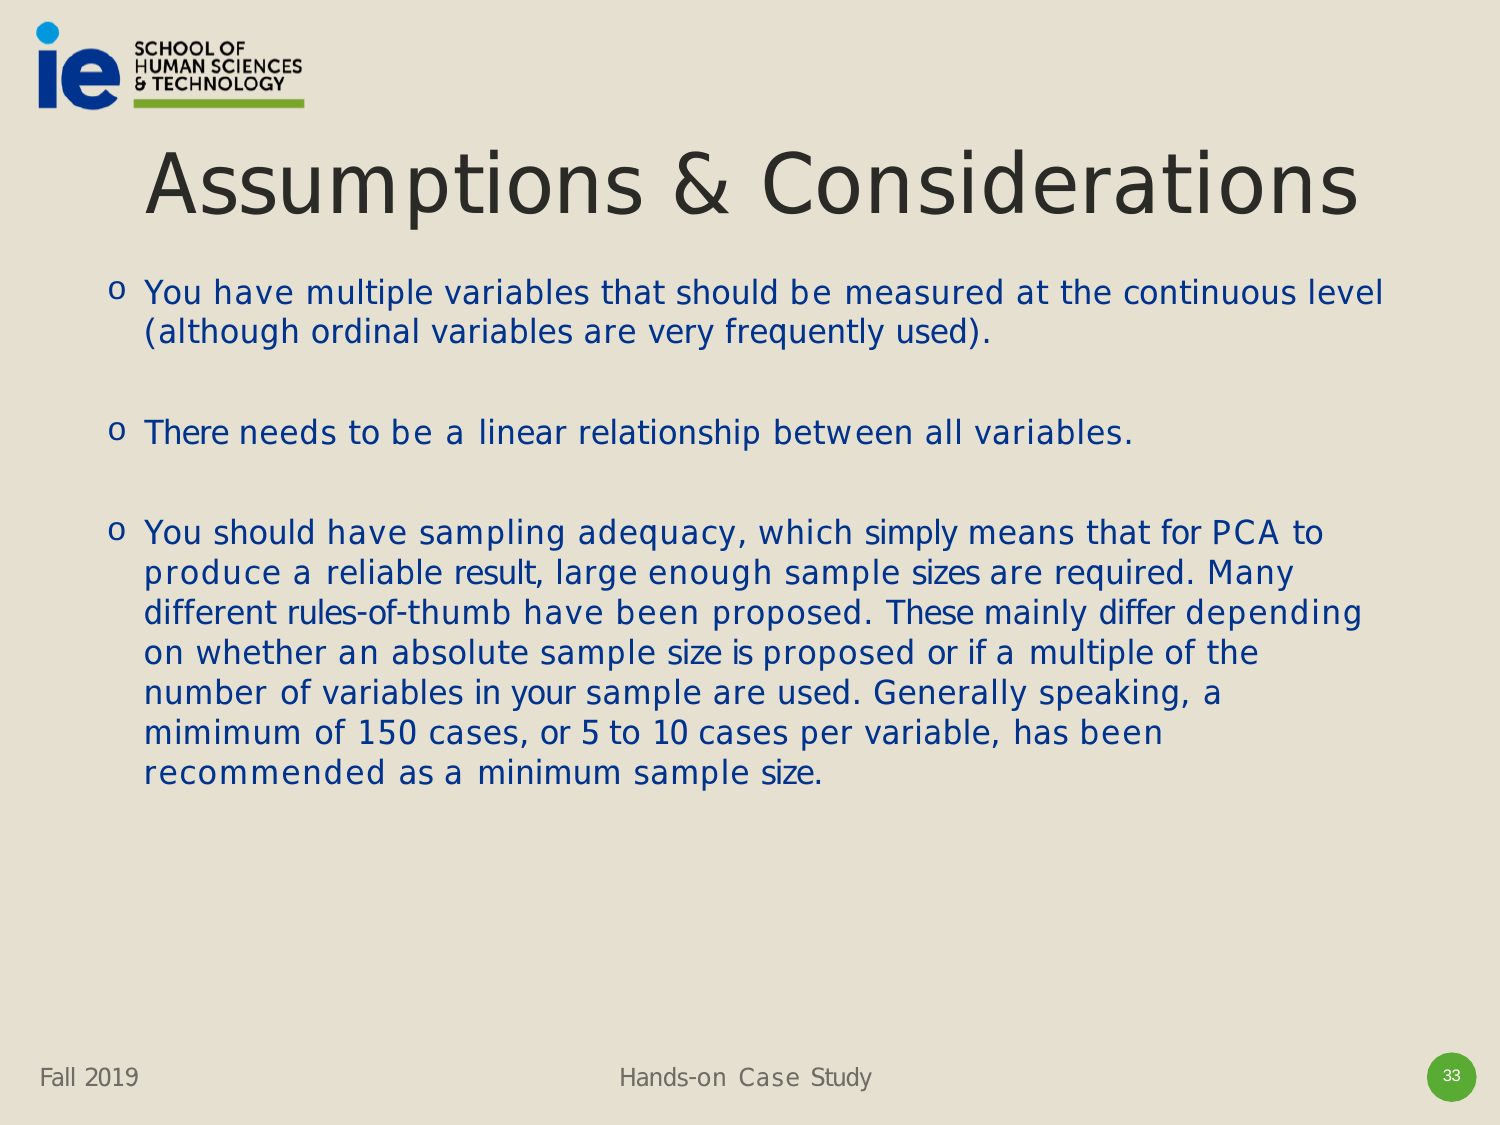

# Assumptions & Considerations
You have multiple variables that should be measured at the continuous level
(although ordinal variables are very frequently used).

There needs to be a linear relationship between all variables.

You should have sampling adequacy, which simply means that for PCA to produce a reliable result, large enough sample sizes are required. Many different rules-of-thumb have been proposed. These mainly differ depending on whether an absolute sample size is proposed or if a multiple of the number of variables in your sample are used. Generally speaking, a mimimum of 150 cases, or 5 to 10 cases per variable, has been recommended as a minimum sample size.
Fall 2019
Hands-on Case Study
33